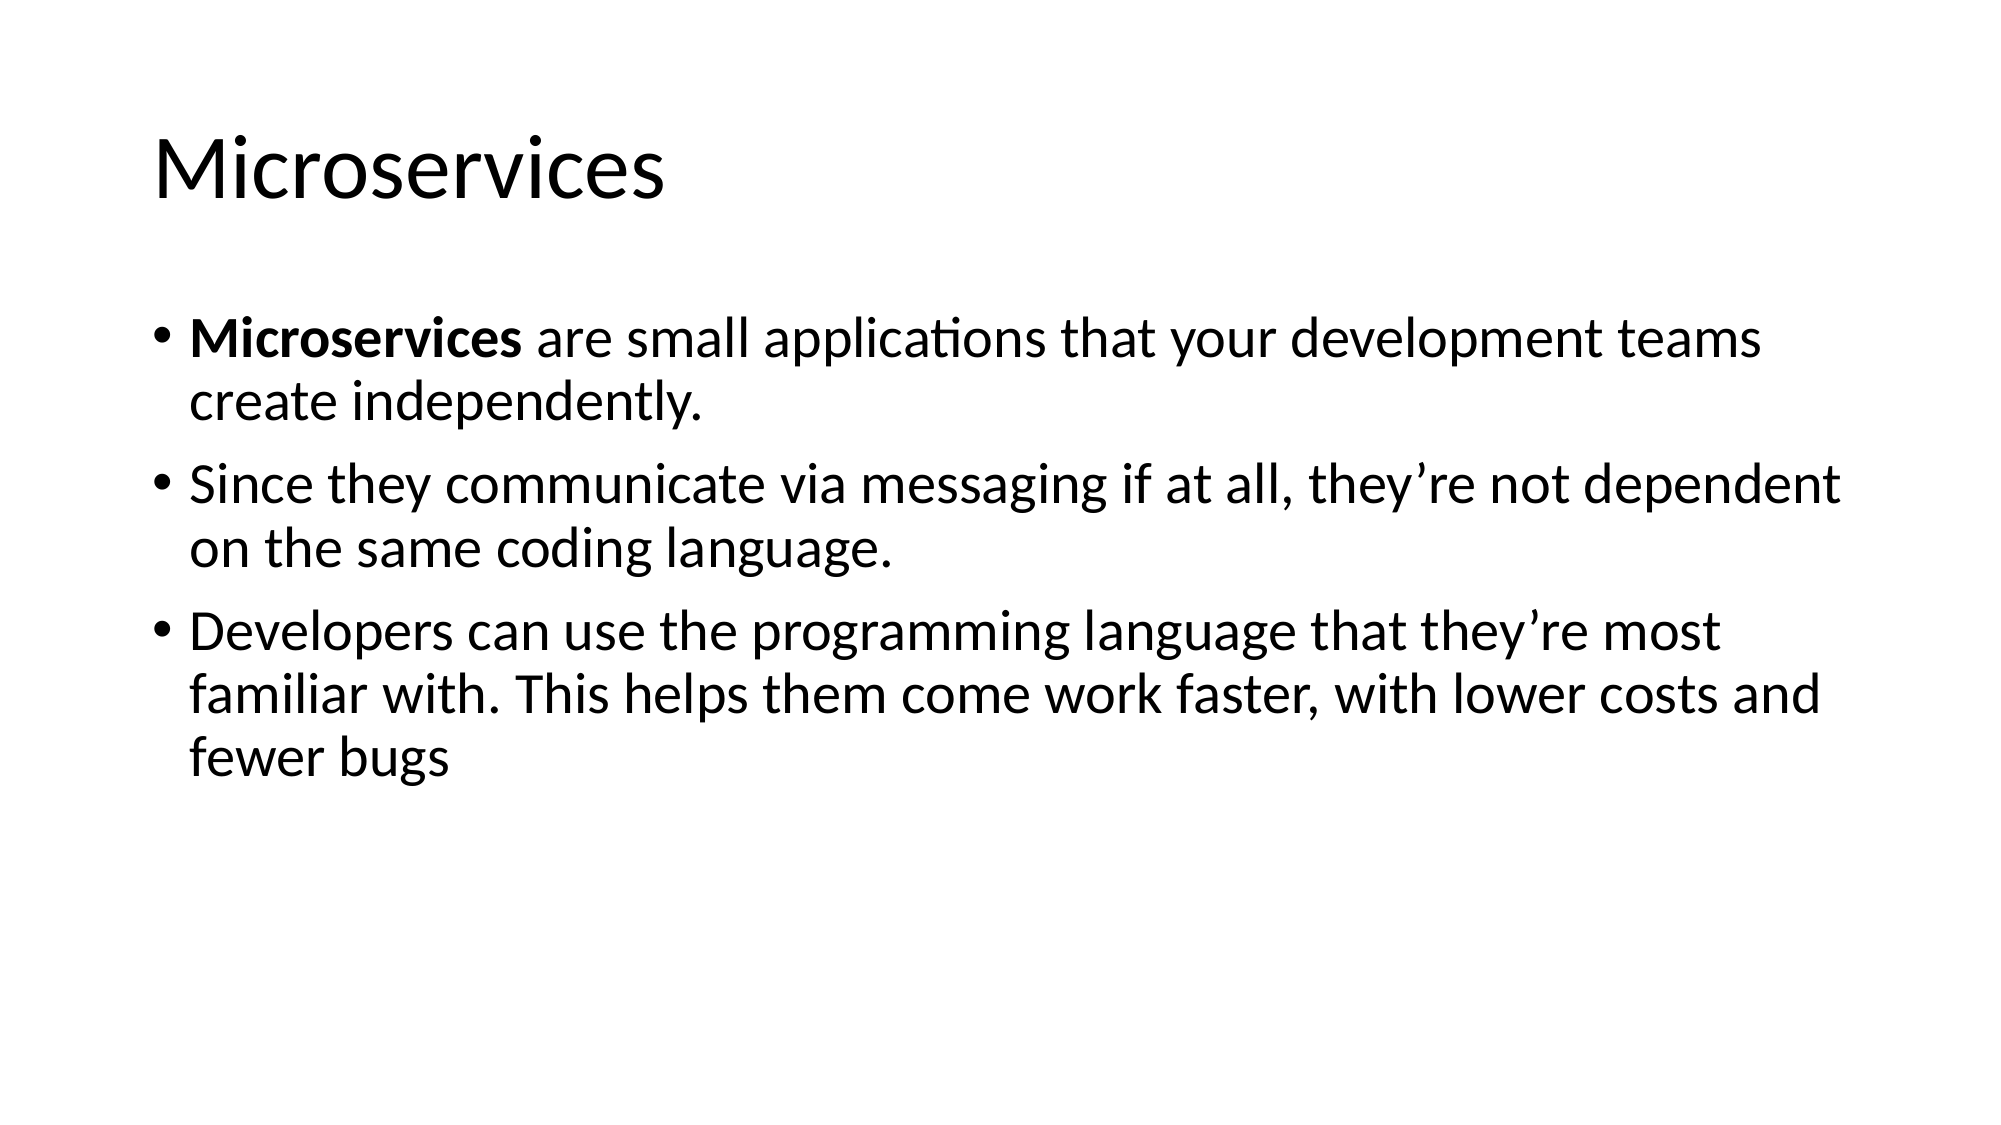

# Microservices
Microservices are small applications that your development teams create independently.
Since they communicate via messaging if at all, they’re not dependent on the same coding language.
Developers can use the programming language that they’re most familiar with. This helps them come work faster, with lower costs and fewer bugs